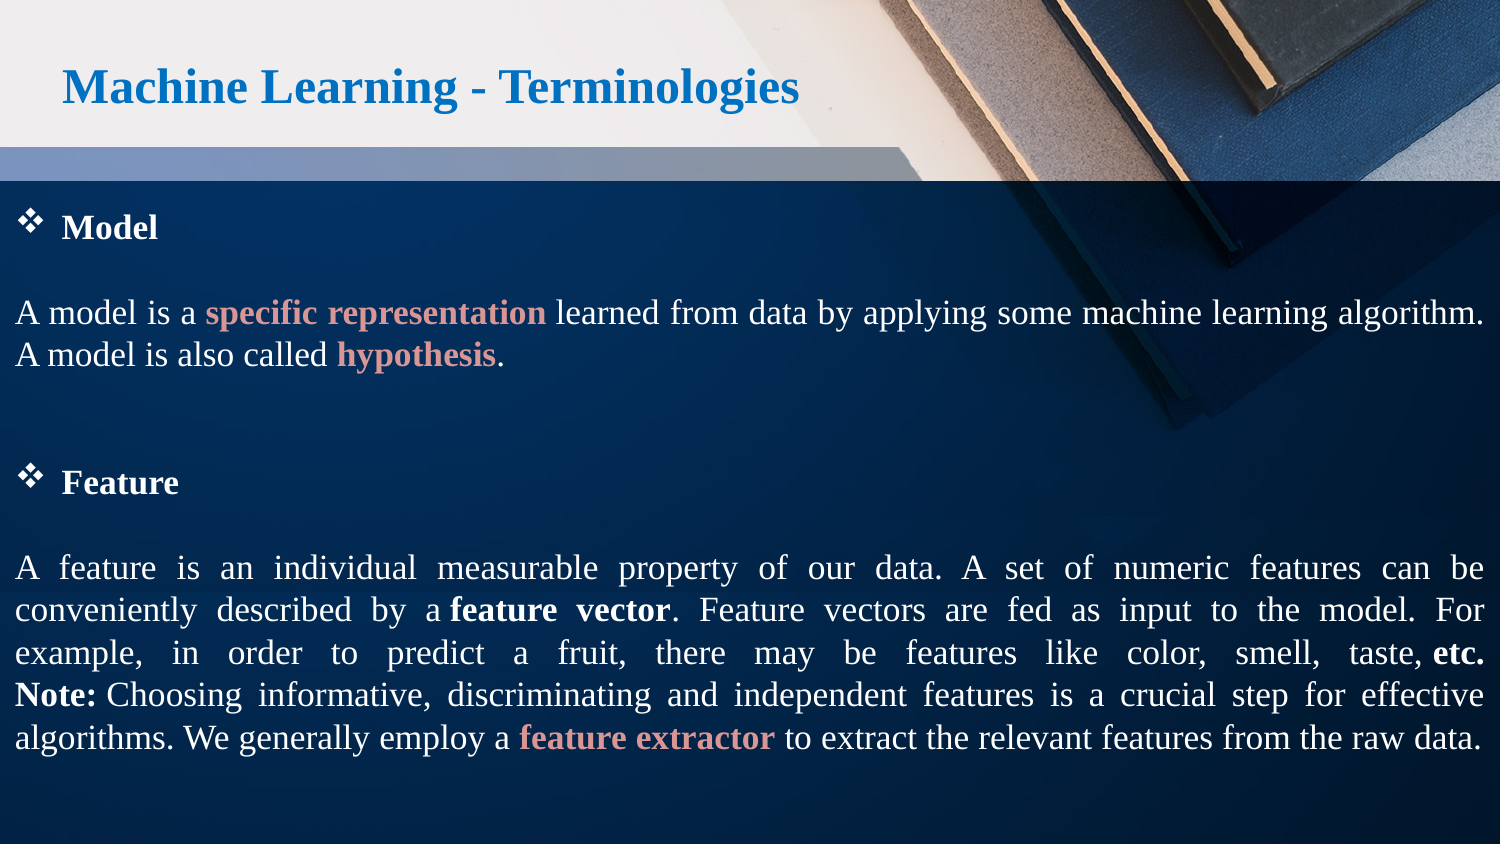

Machine Learning - Terminologies
Model

A model is a specific representation learned from data by applying some machine learning algorithm. A model is also called hypothesis.

Feature

A feature is an individual measurable property of our data. A set of numeric features can be conveniently described by a feature vector. Feature vectors are fed as input to the model. For example, in order to predict a fruit, there may be features like color, smell, taste, etc.
Note: Choosing informative, discriminating and independent features is a crucial step for effective algorithms. We generally employ a feature extractor to extract the relevant features from the raw data.